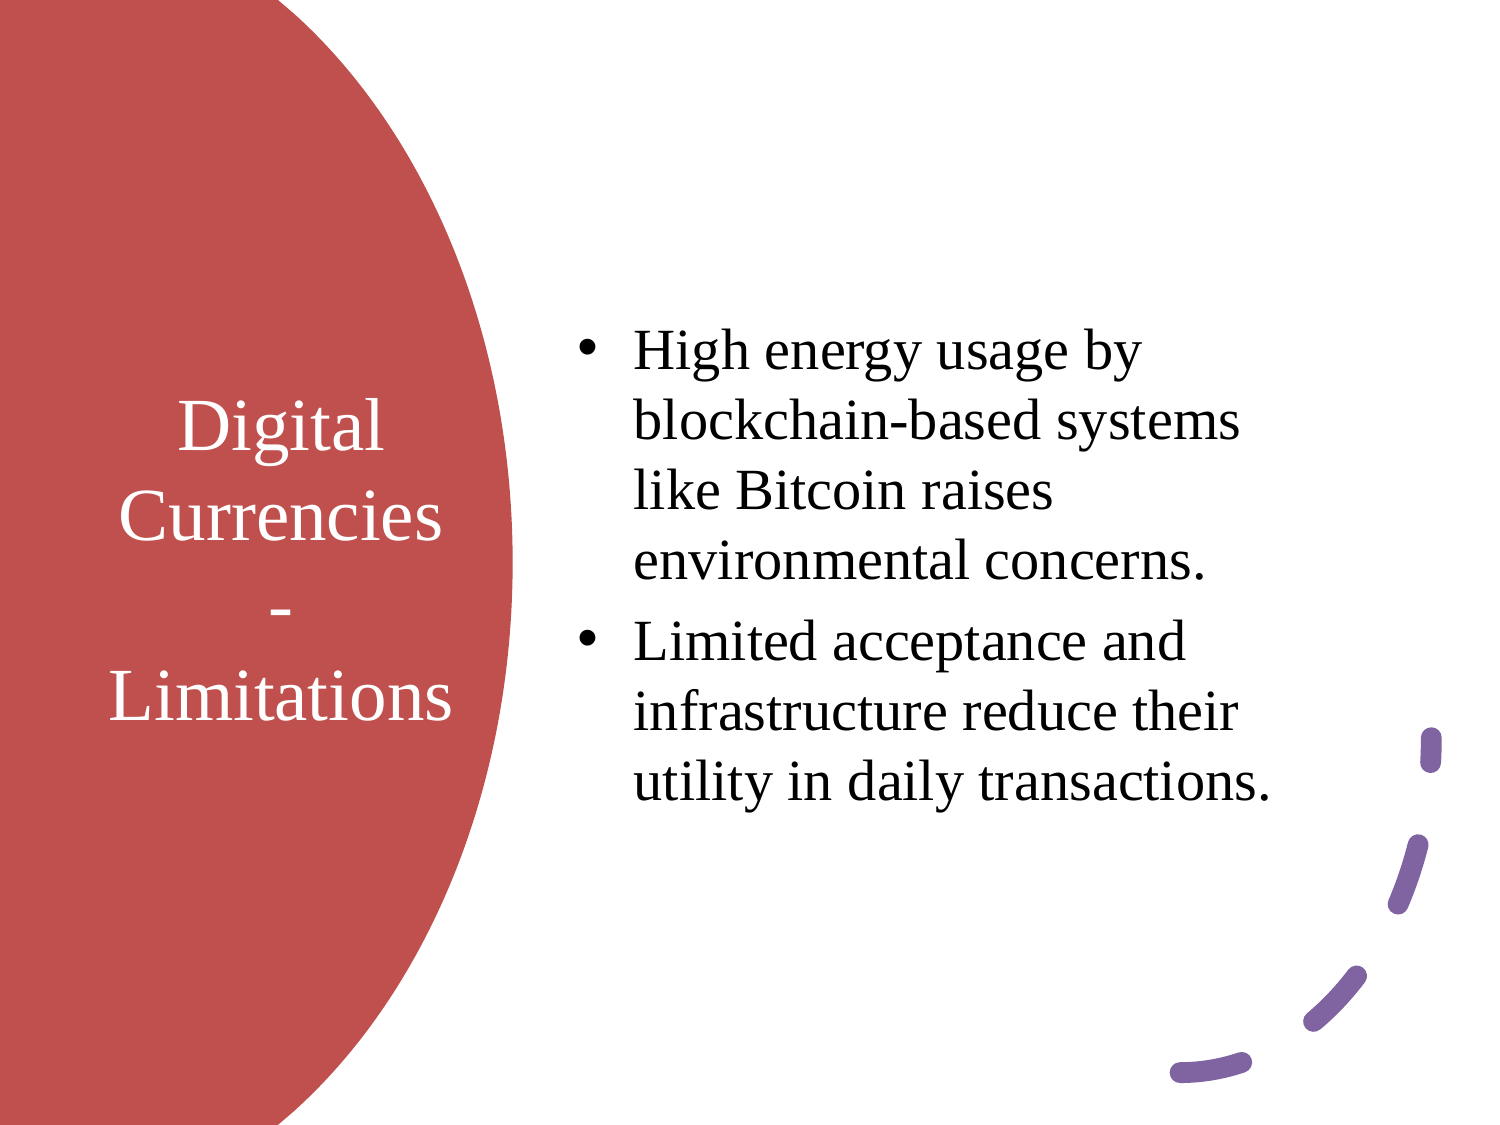

High energy usage by blockchain-based systems like Bitcoin raises environmental concerns.
Limited acceptance and infrastructure reduce their utility in daily transactions.
# Digital Currencies - Limitations